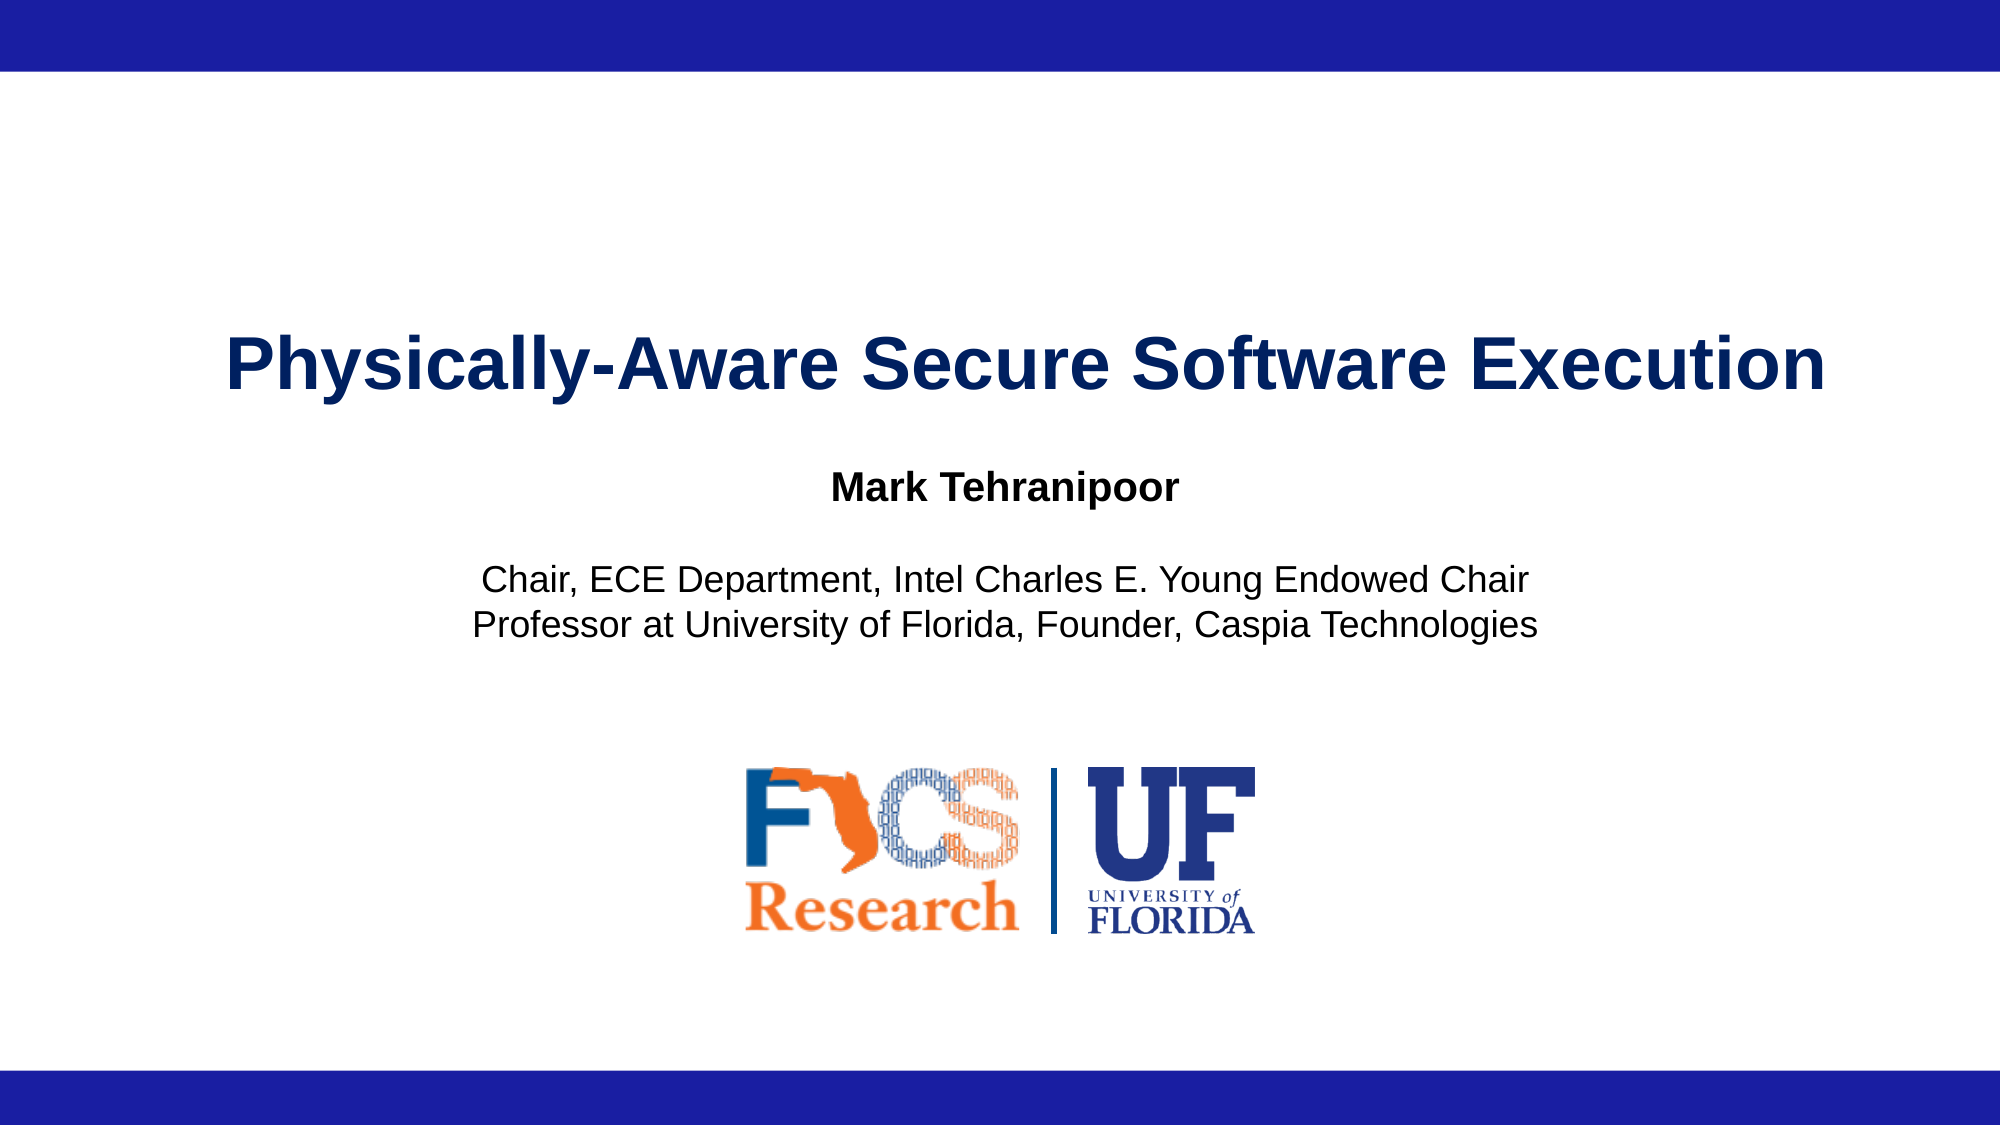

# Physically-Aware Secure Software Execution
Mark Tehranipoor

Chair, ECE Department, Intel Charles E. Young Endowed Chair Professor at University of Florida, Founder, Caspia Technologies